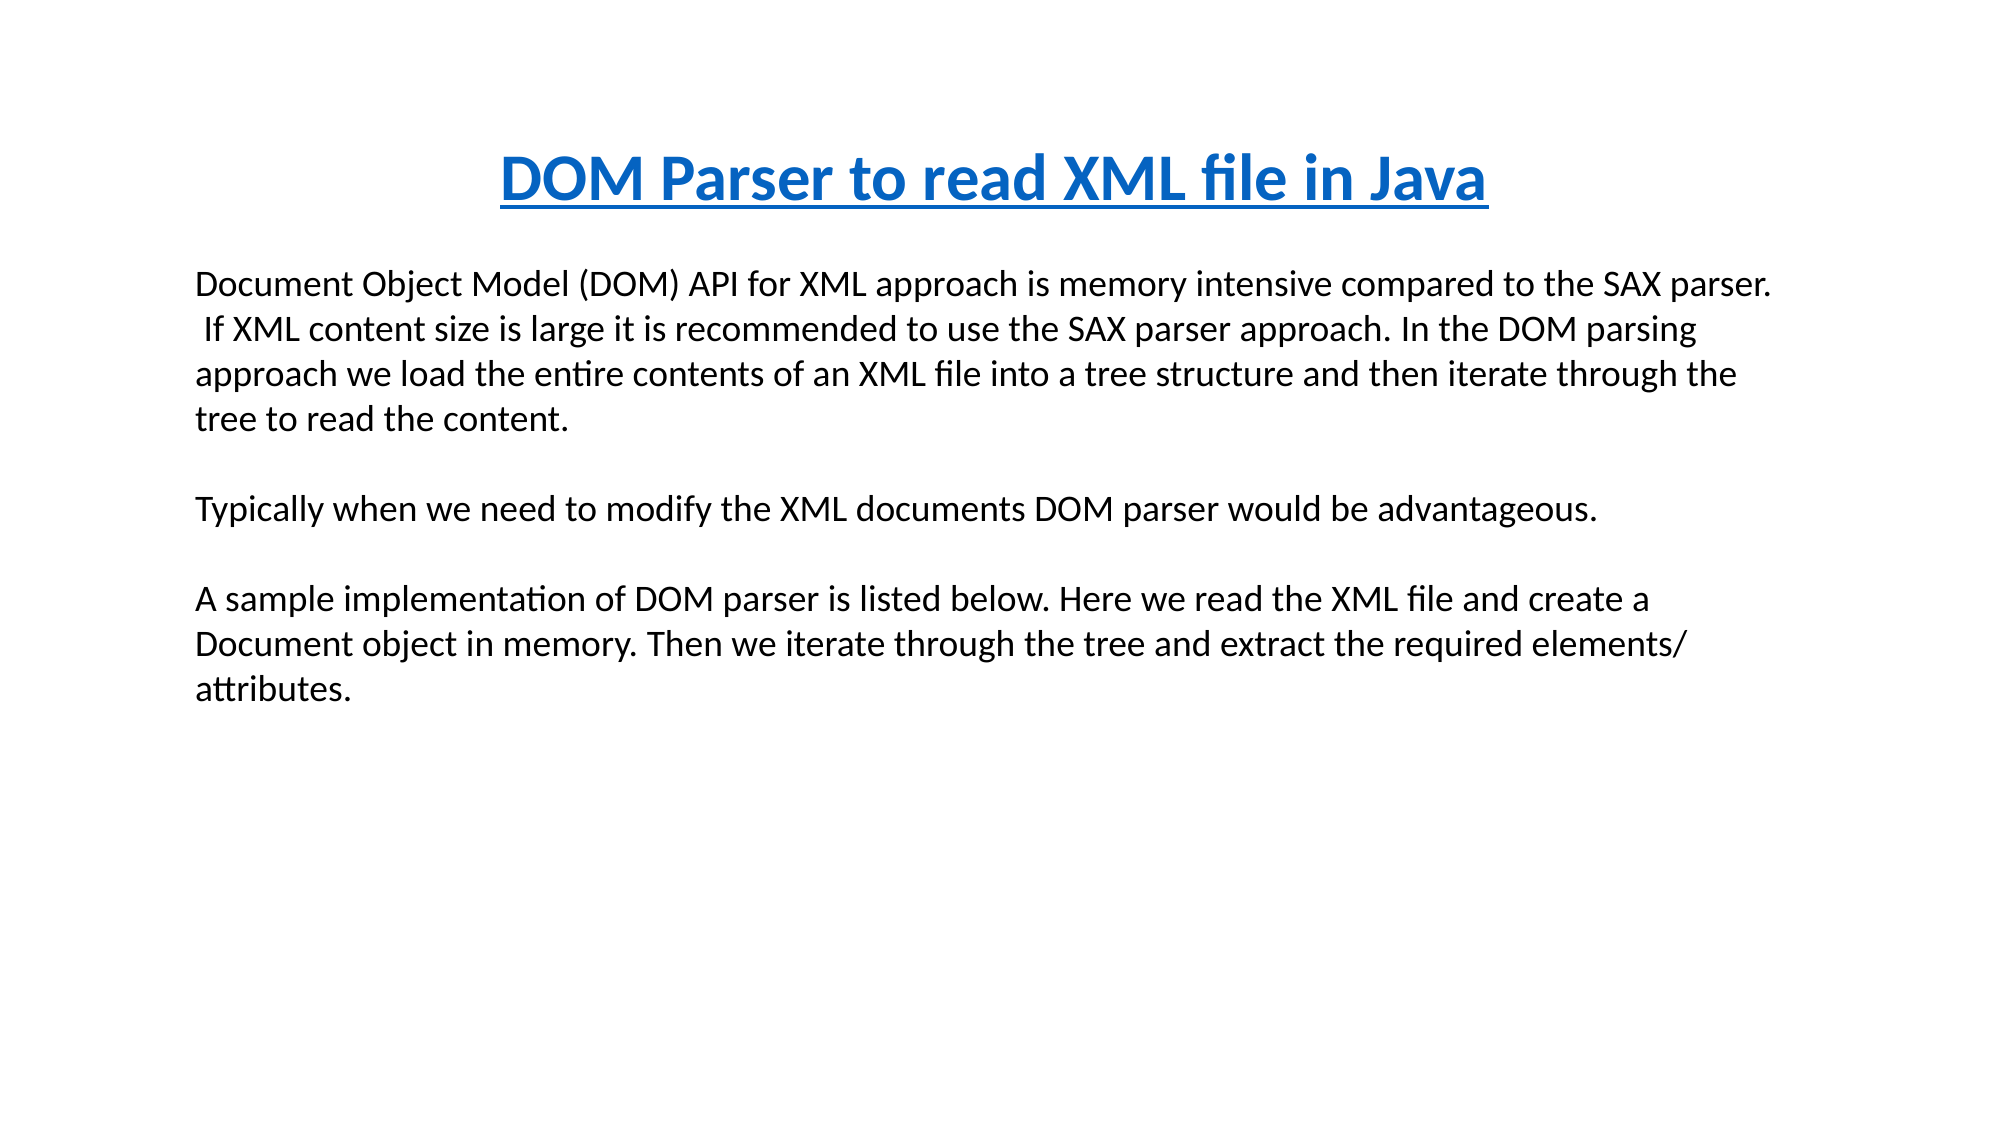

DOM Parser to read XML file in Java

Document Object Model (DOM) API for XML approach is memory intensive compared to the SAX parser.  If XML content size is large it is recommended to use the SAX parser approach. In the DOM parsing approach we load the entire contents of an XML file into a tree structure and then iterate through the tree to read the content.

Typically when we need to modify the XML documents DOM parser would be advantageous.

A sample implementation of DOM parser is listed below. Here we read the XML file and create a Document object in memory. Then we iterate through the tree and extract the required elements/ attributes.